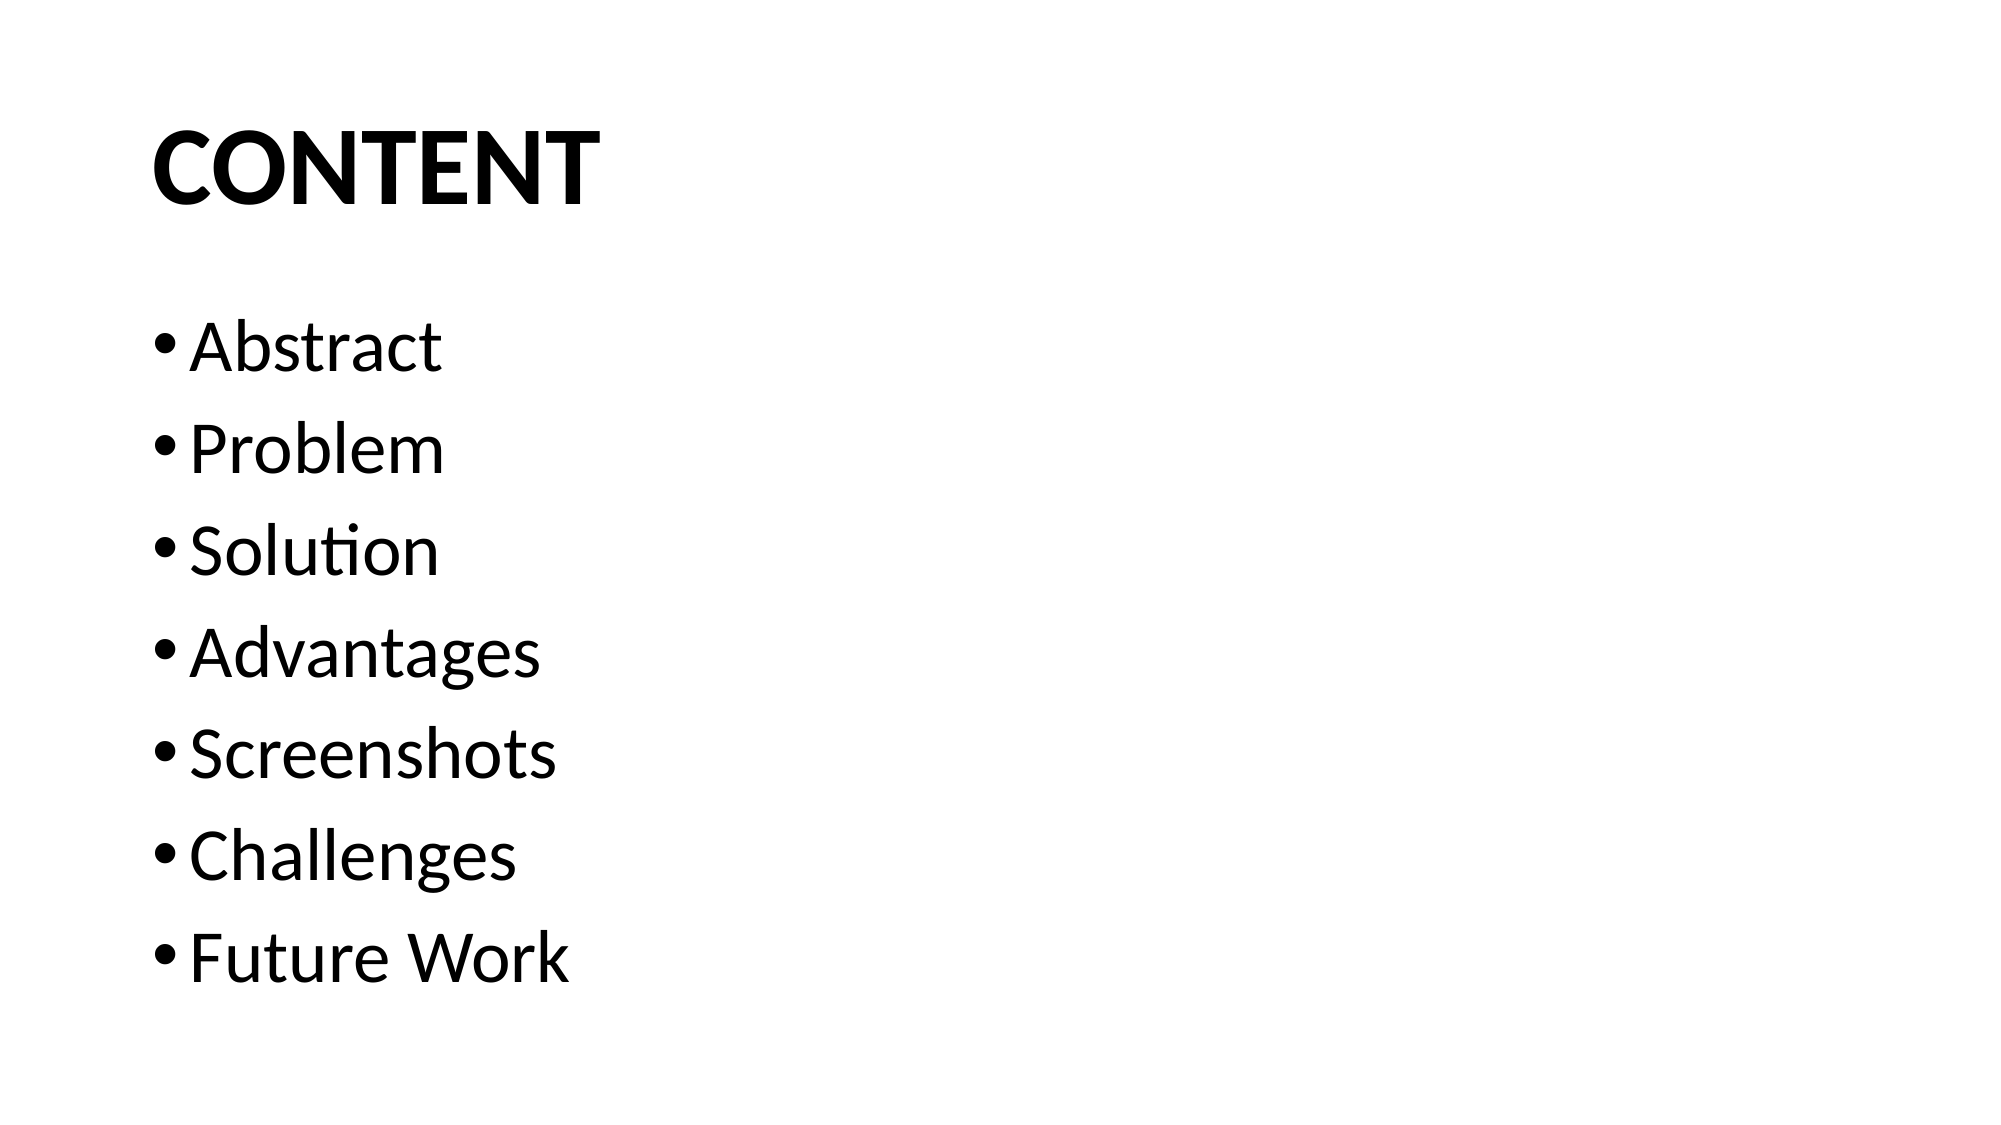

# CONTENT
Abstract
Problem
Solution
Advantages
Screenshots
Challenges
Future Work